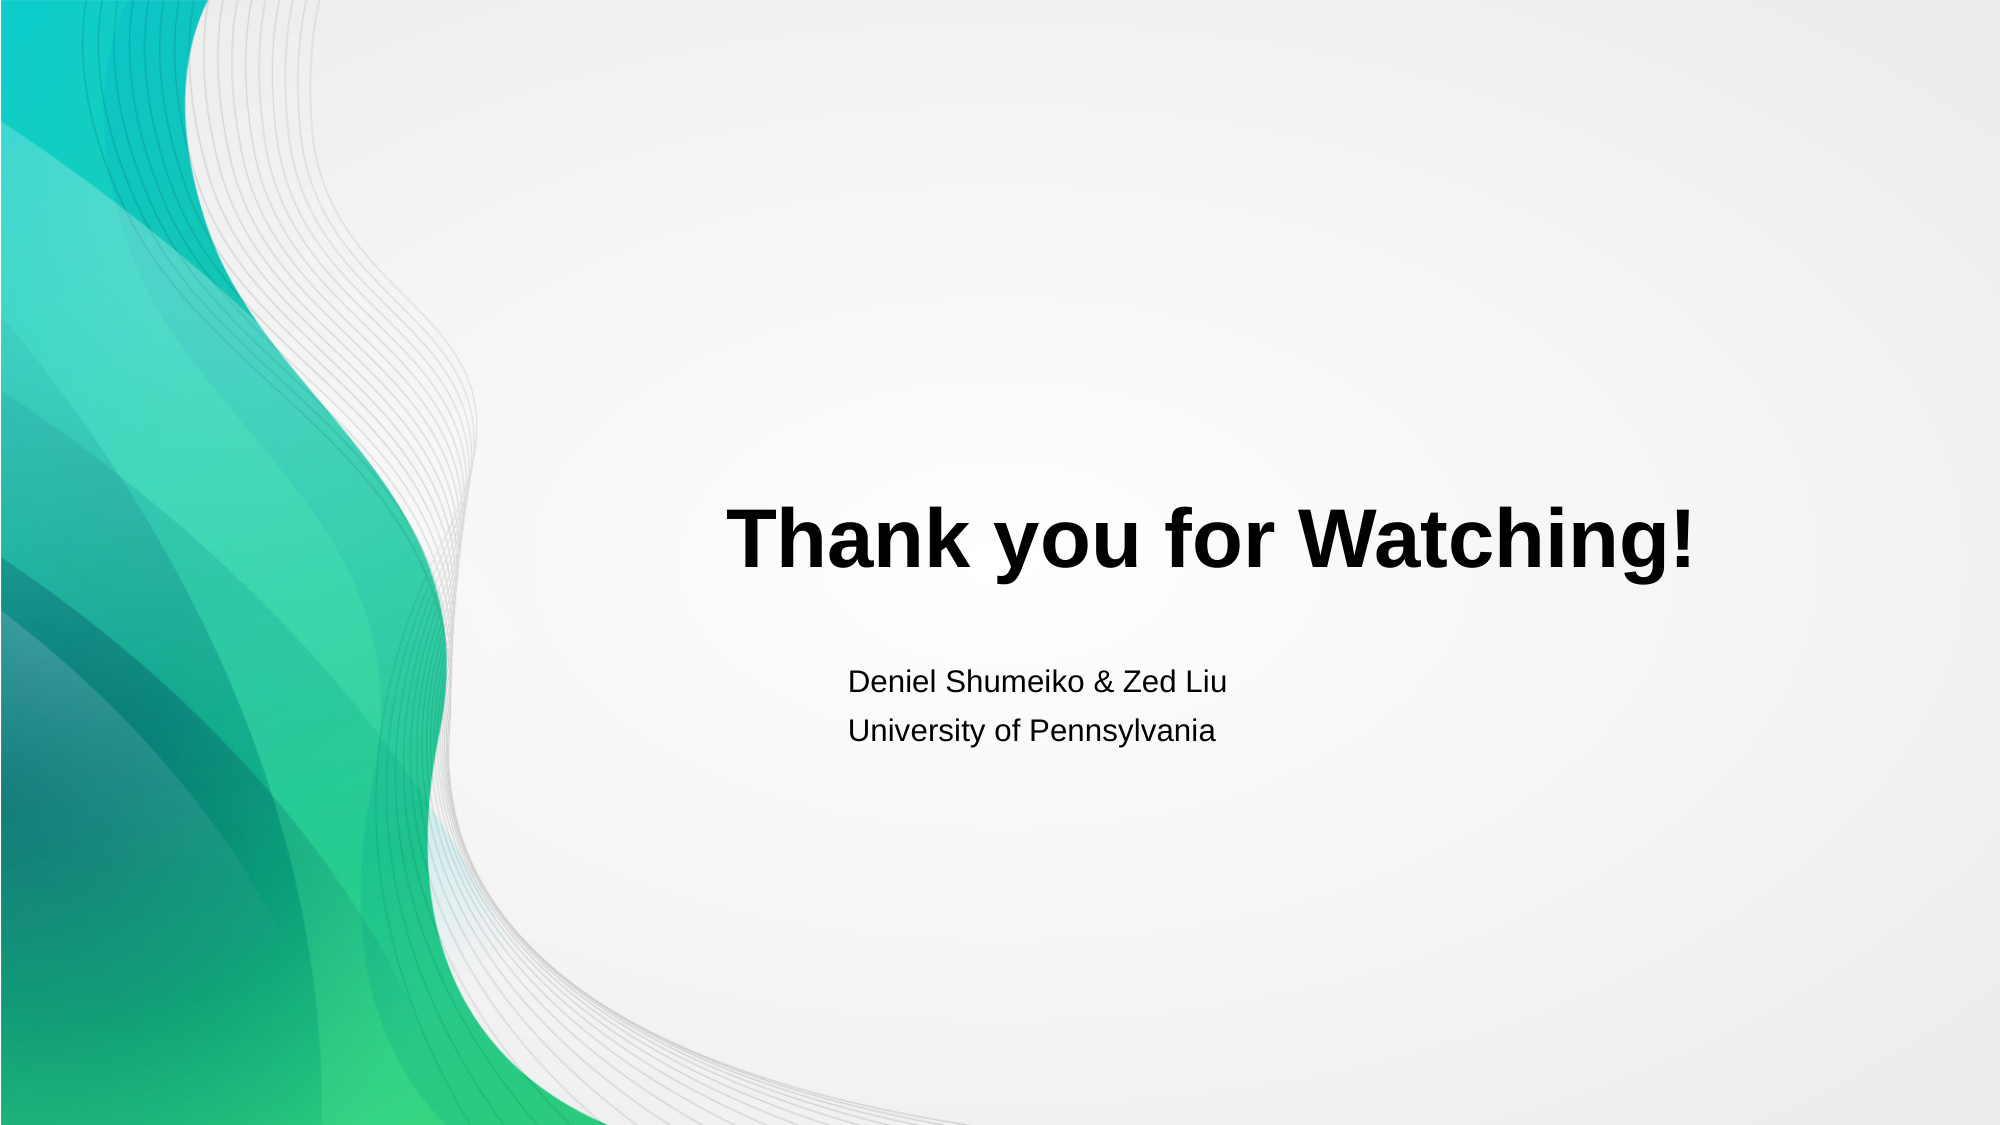

# Thank you for Watching!
Deniel Shumeiko & Zed Liu
University of Pennsylvania